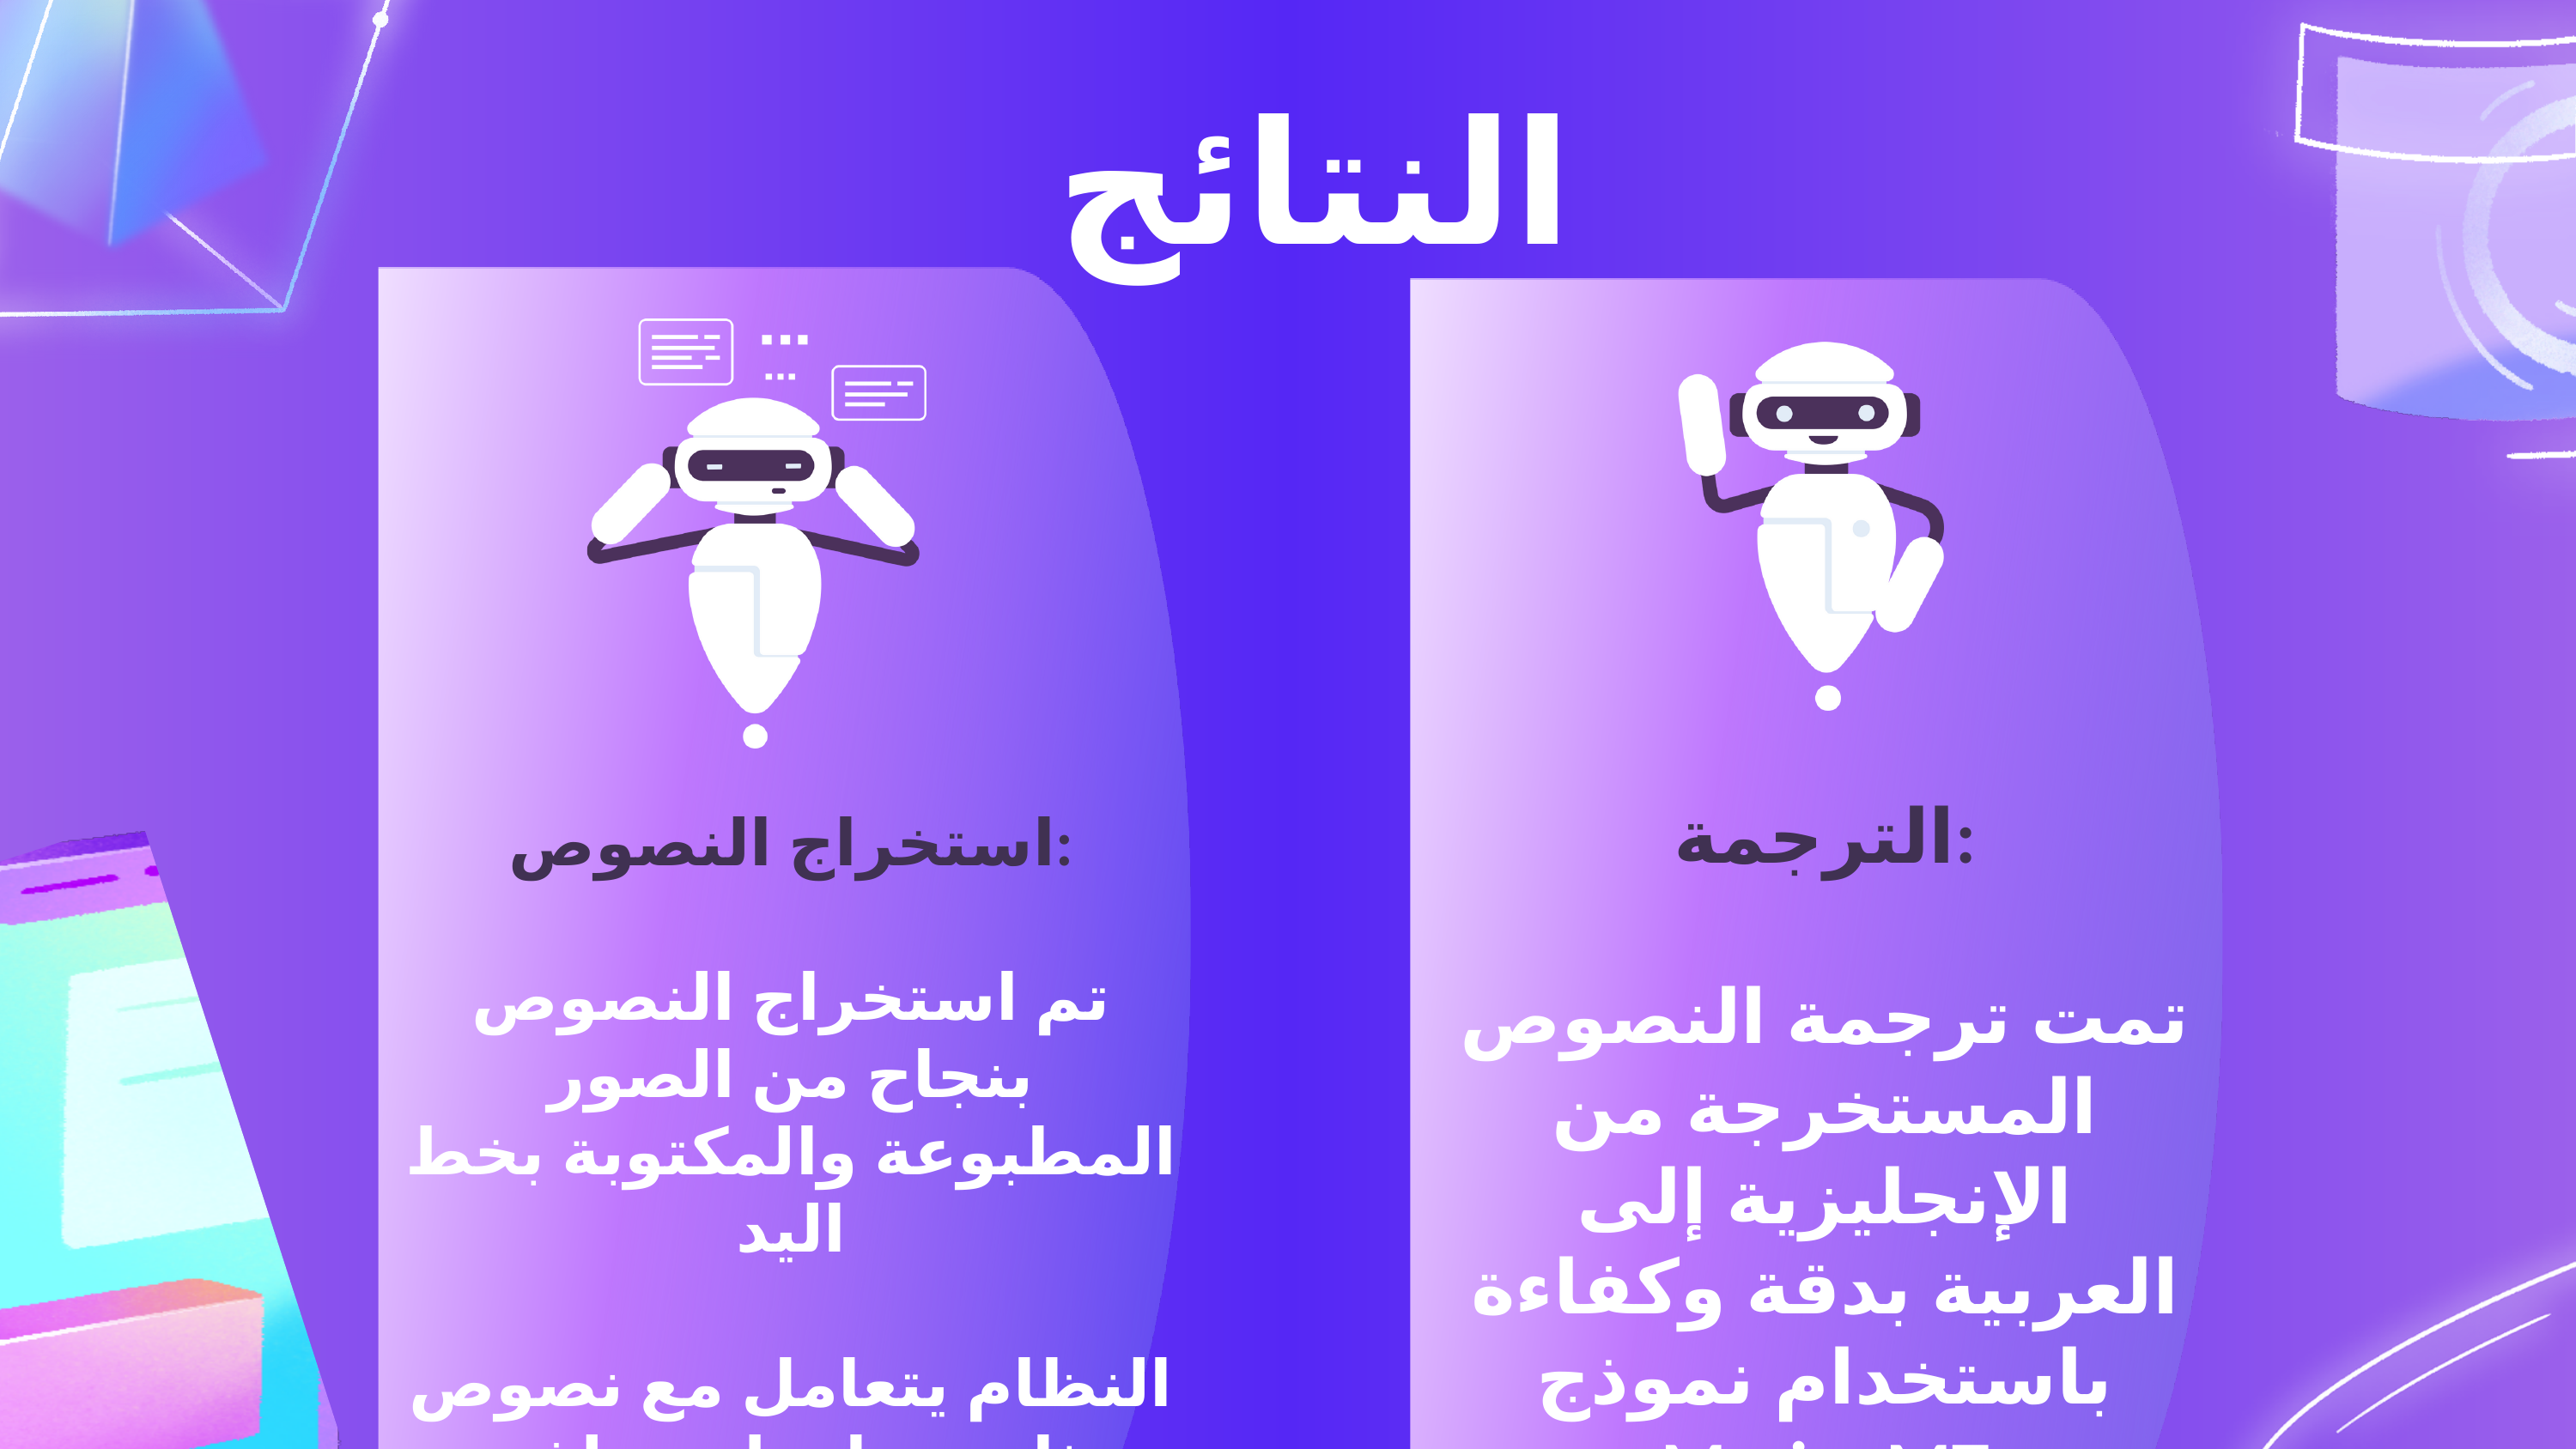

النتائج

الترجمة:

تمت ترجمة النصوص المستخرجة من الإنجليزية إلى العربية بدقة وكفاءة باستخدام نموذج MarianMT

استخراج النصوص:

تم استخراج النصوص بنجاح من الصور المطبوعة والمكتوبة بخط اليد

النظام يتعامل مع نصوص ذات خطوط مختلفة وأنماط متنوعة من الصور.